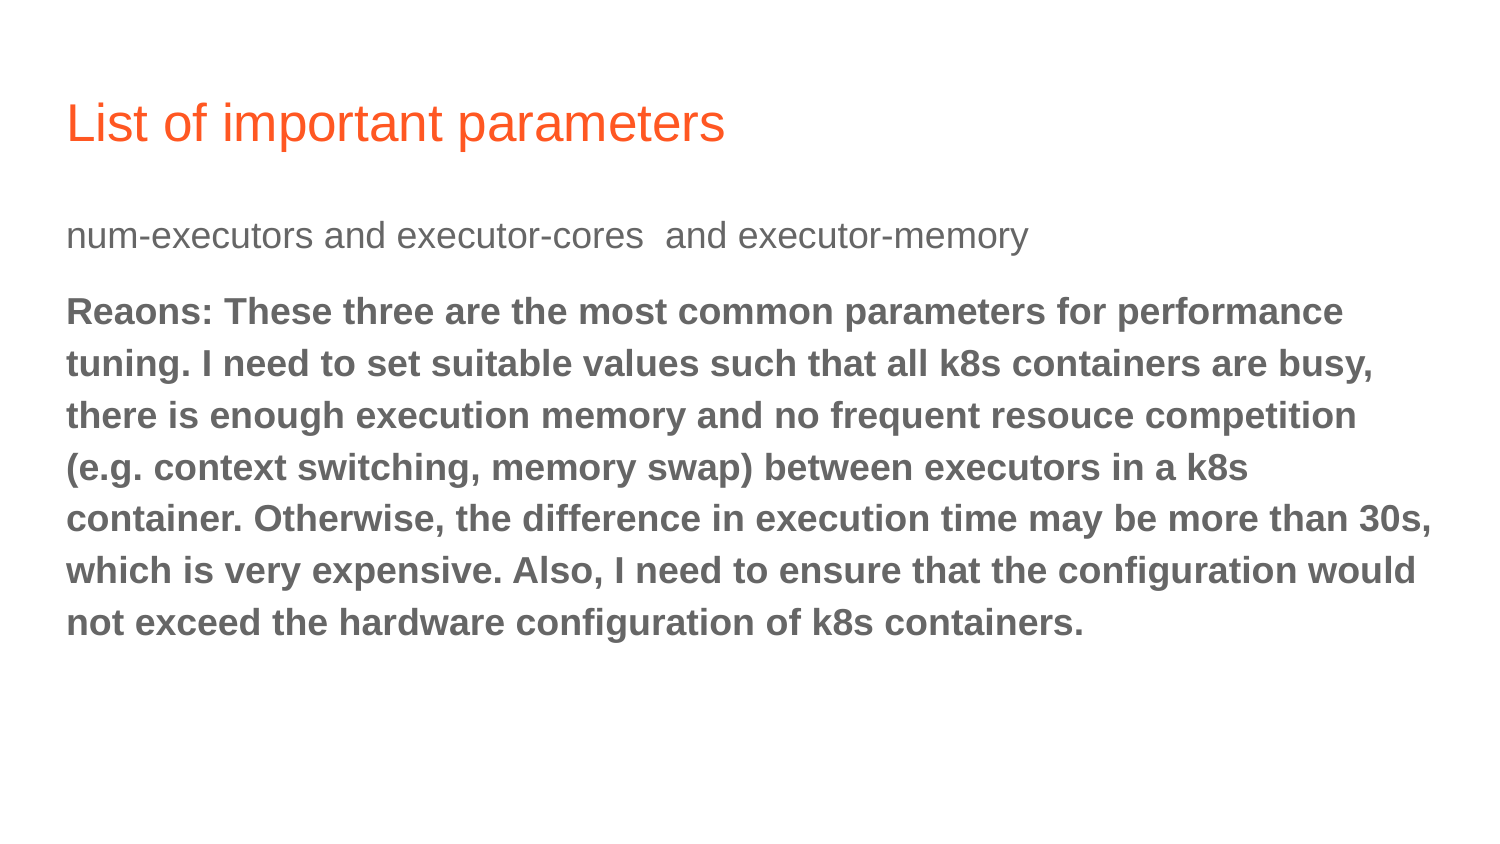

# List of important parameters
num-executors and executor-cores  and executor-memory
Reaons: These three are the most common parameters for performance tuning. I need to set suitable values such that all k8s containers are busy, there is enough execution memory and no frequent resouce competition (e.g. context switching, memory swap) between executors in a k8s container. Otherwise, the difference in execution time may be more than 30s, which is very expensive. Also, I need to ensure that the configuration would not exceed the hardware configuration of k8s containers.